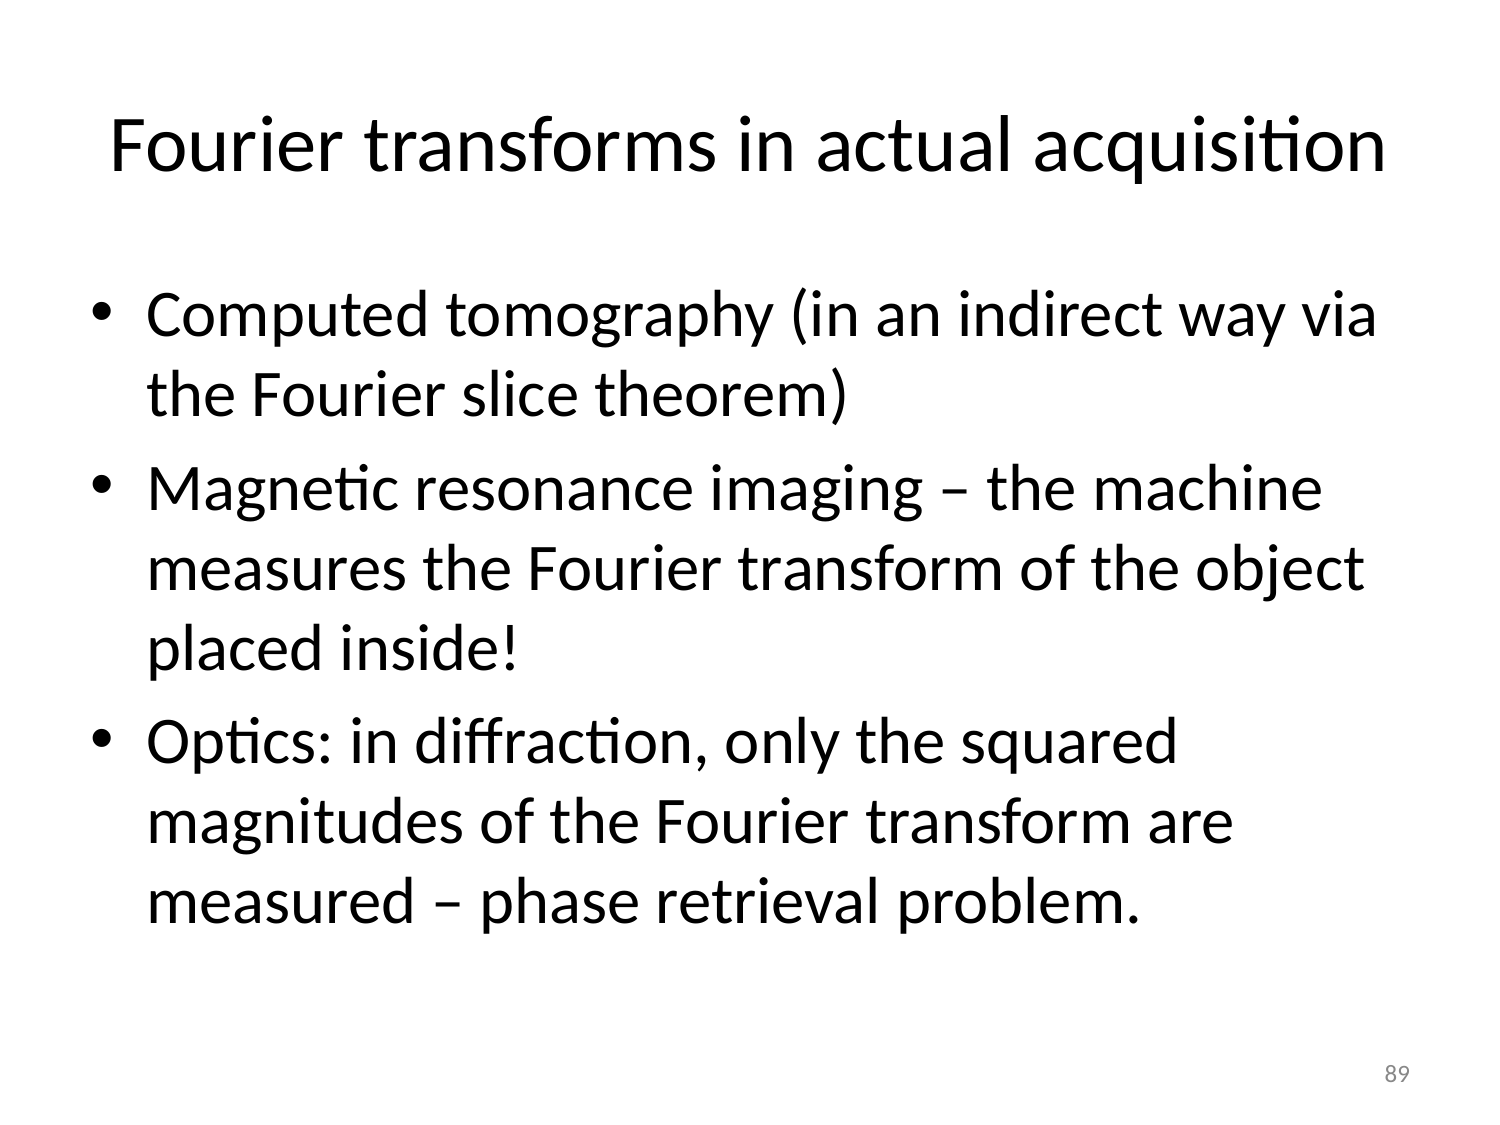

# Fourier transforms in actual acquisition
Computed tomography (in an indirect way via the Fourier slice theorem)
Magnetic resonance imaging – the machine measures the Fourier transform of the object placed inside!
Optics: in diffraction, only the squared magnitudes of the Fourier transform are measured – phase retrieval problem.
89